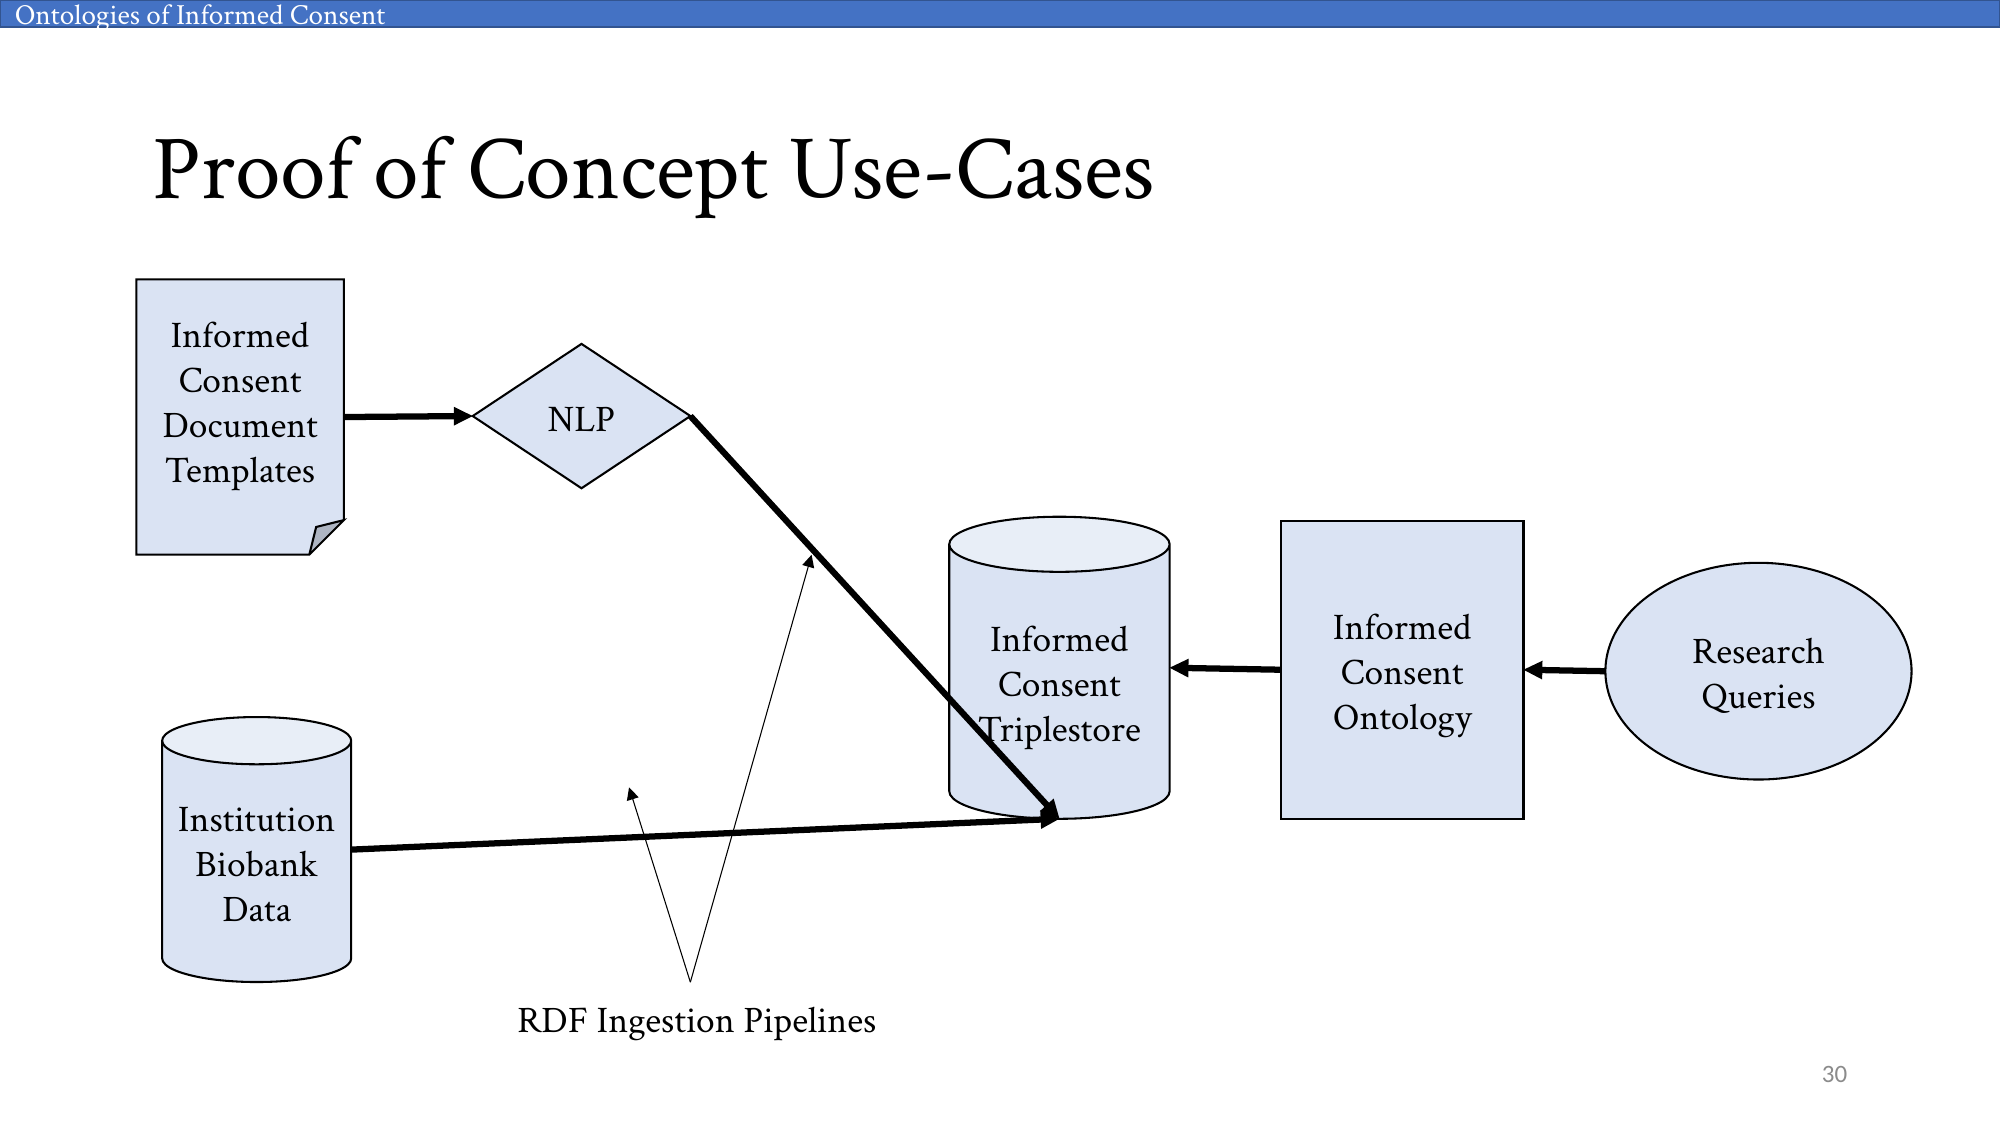

Ontologies of Informed Consent
# Proof of Concept Use-Cases
Informed Consent Document Templates
NLP
Informed Consent Triplestore
Informed Consent Ontology
Research Queries
Institution
Biobank Data
RDF Ingestion Pipelines
30